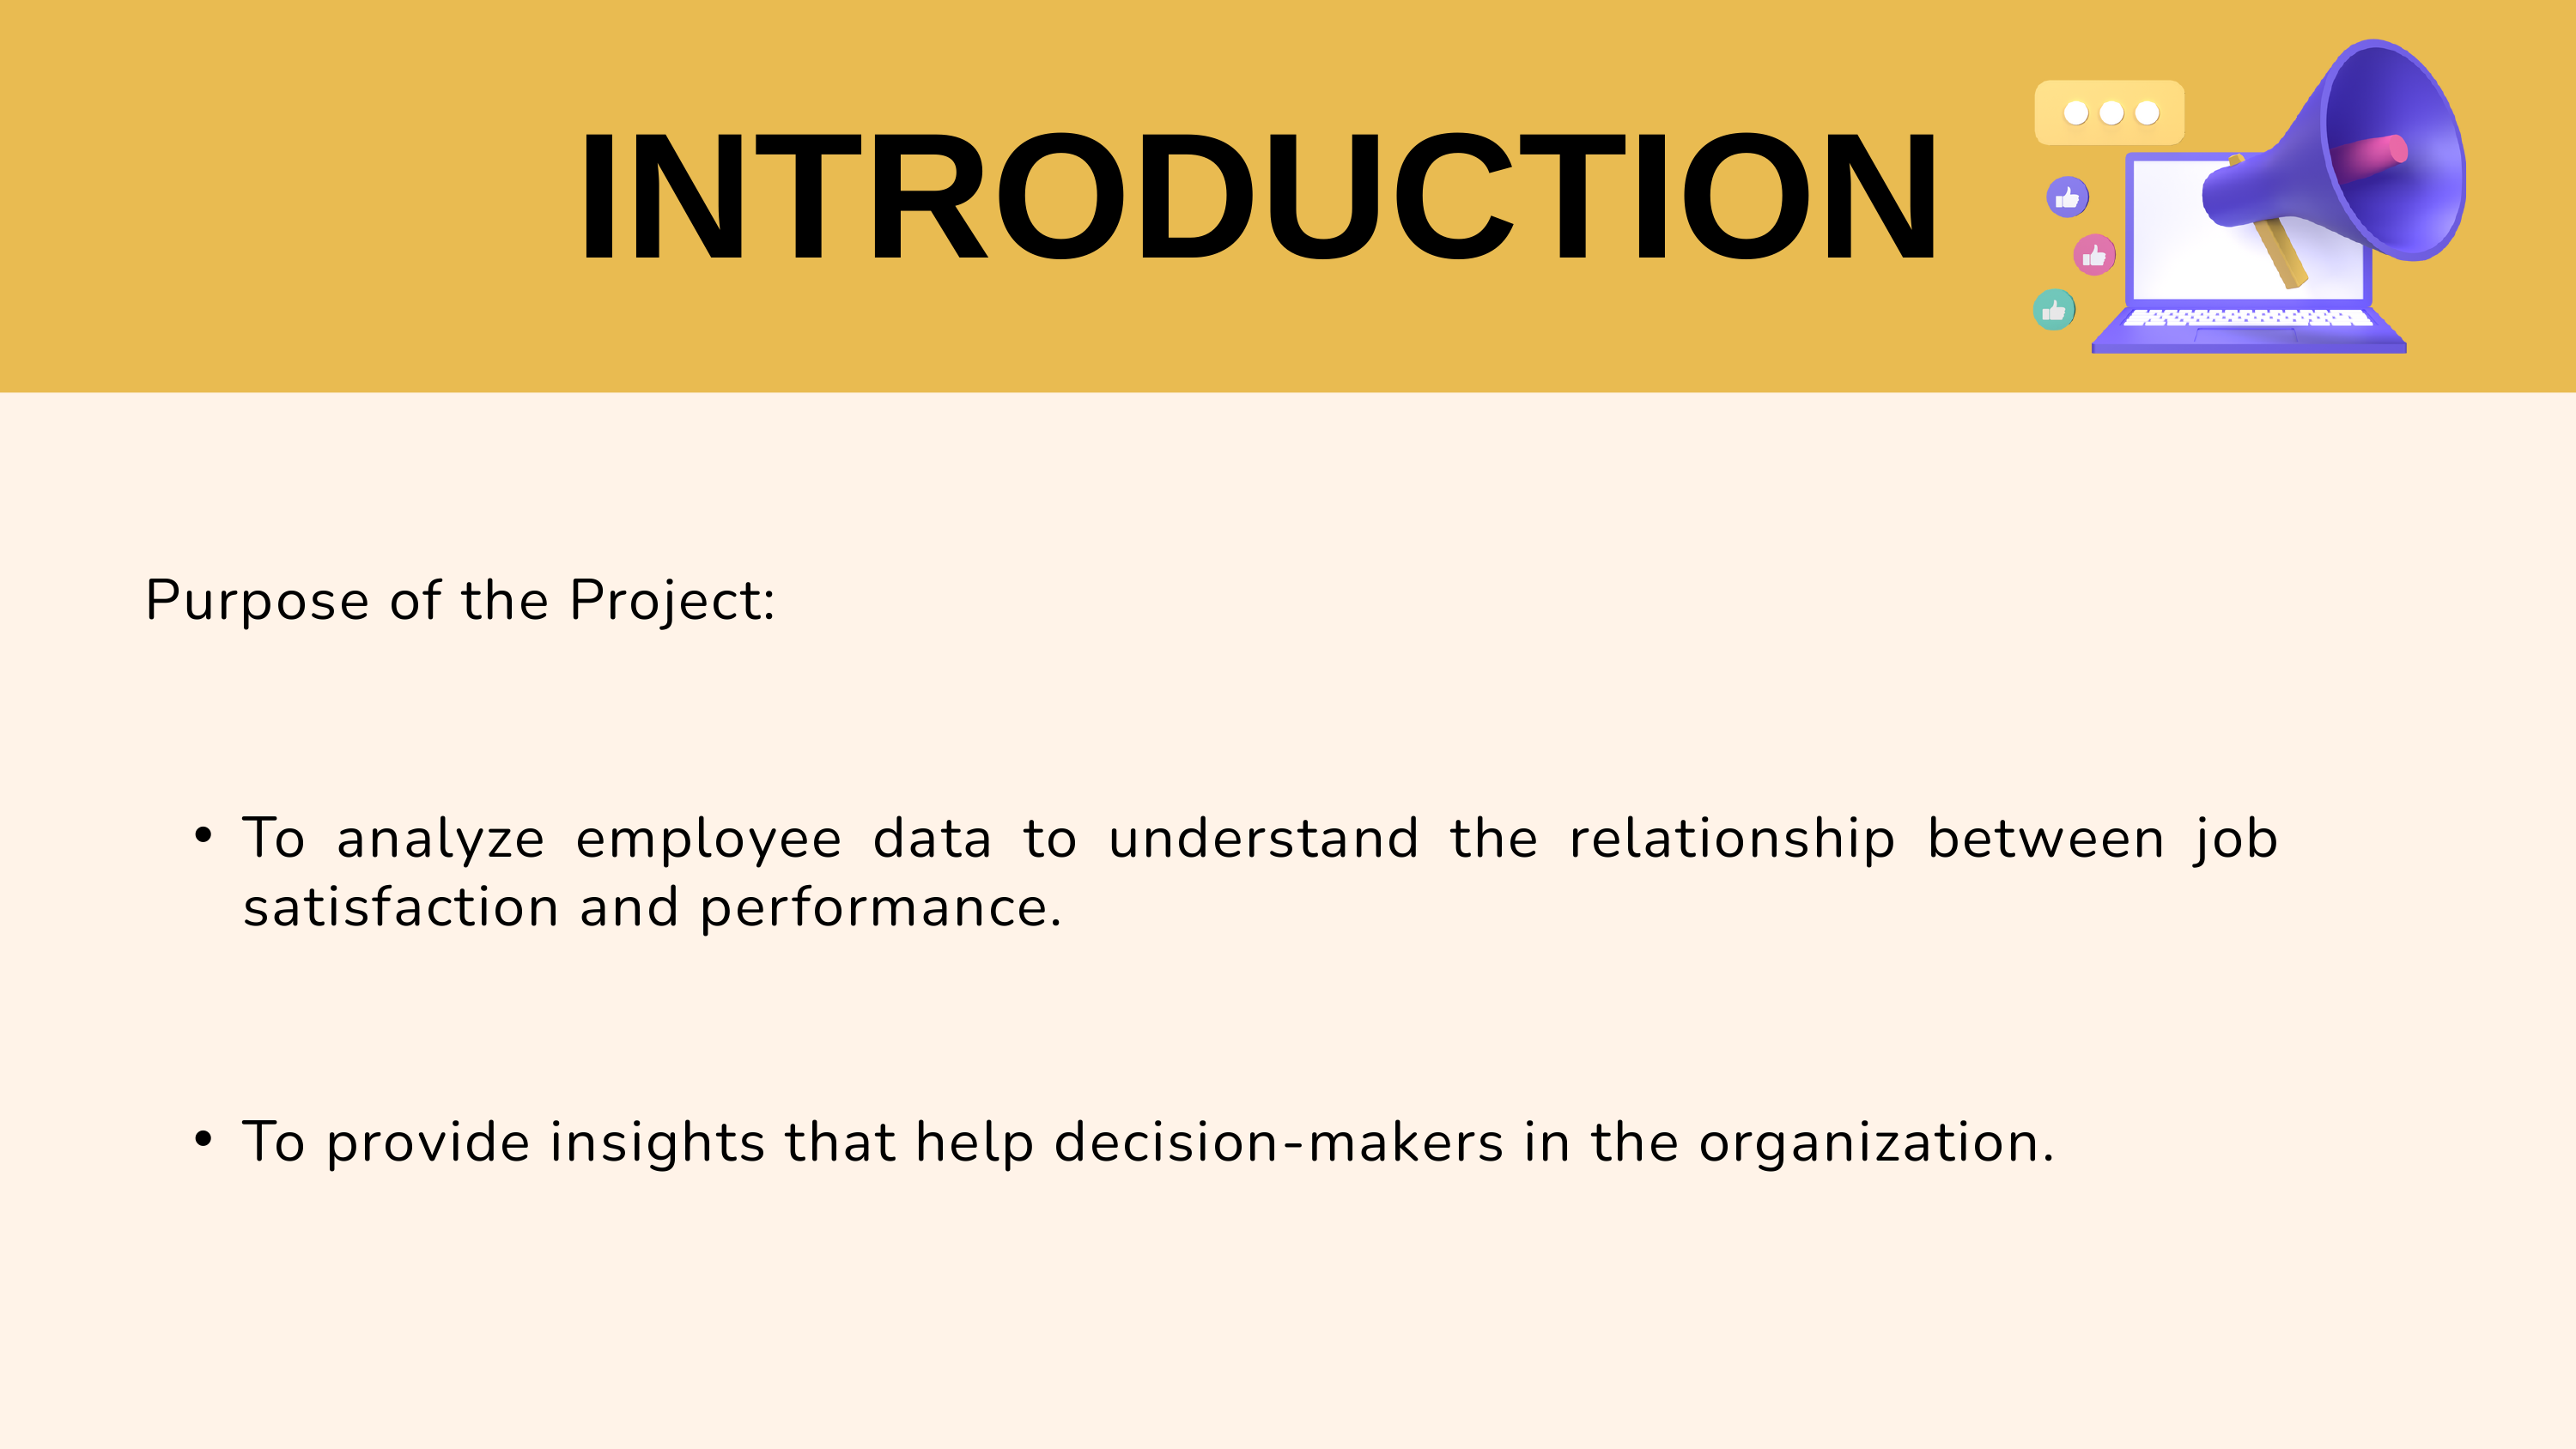

INTRODUCTION
Purpose of the Project:

To analyze employee data to understand the relationship between job satisfaction and performance.
To provide insights that help decision-makers in the organization.